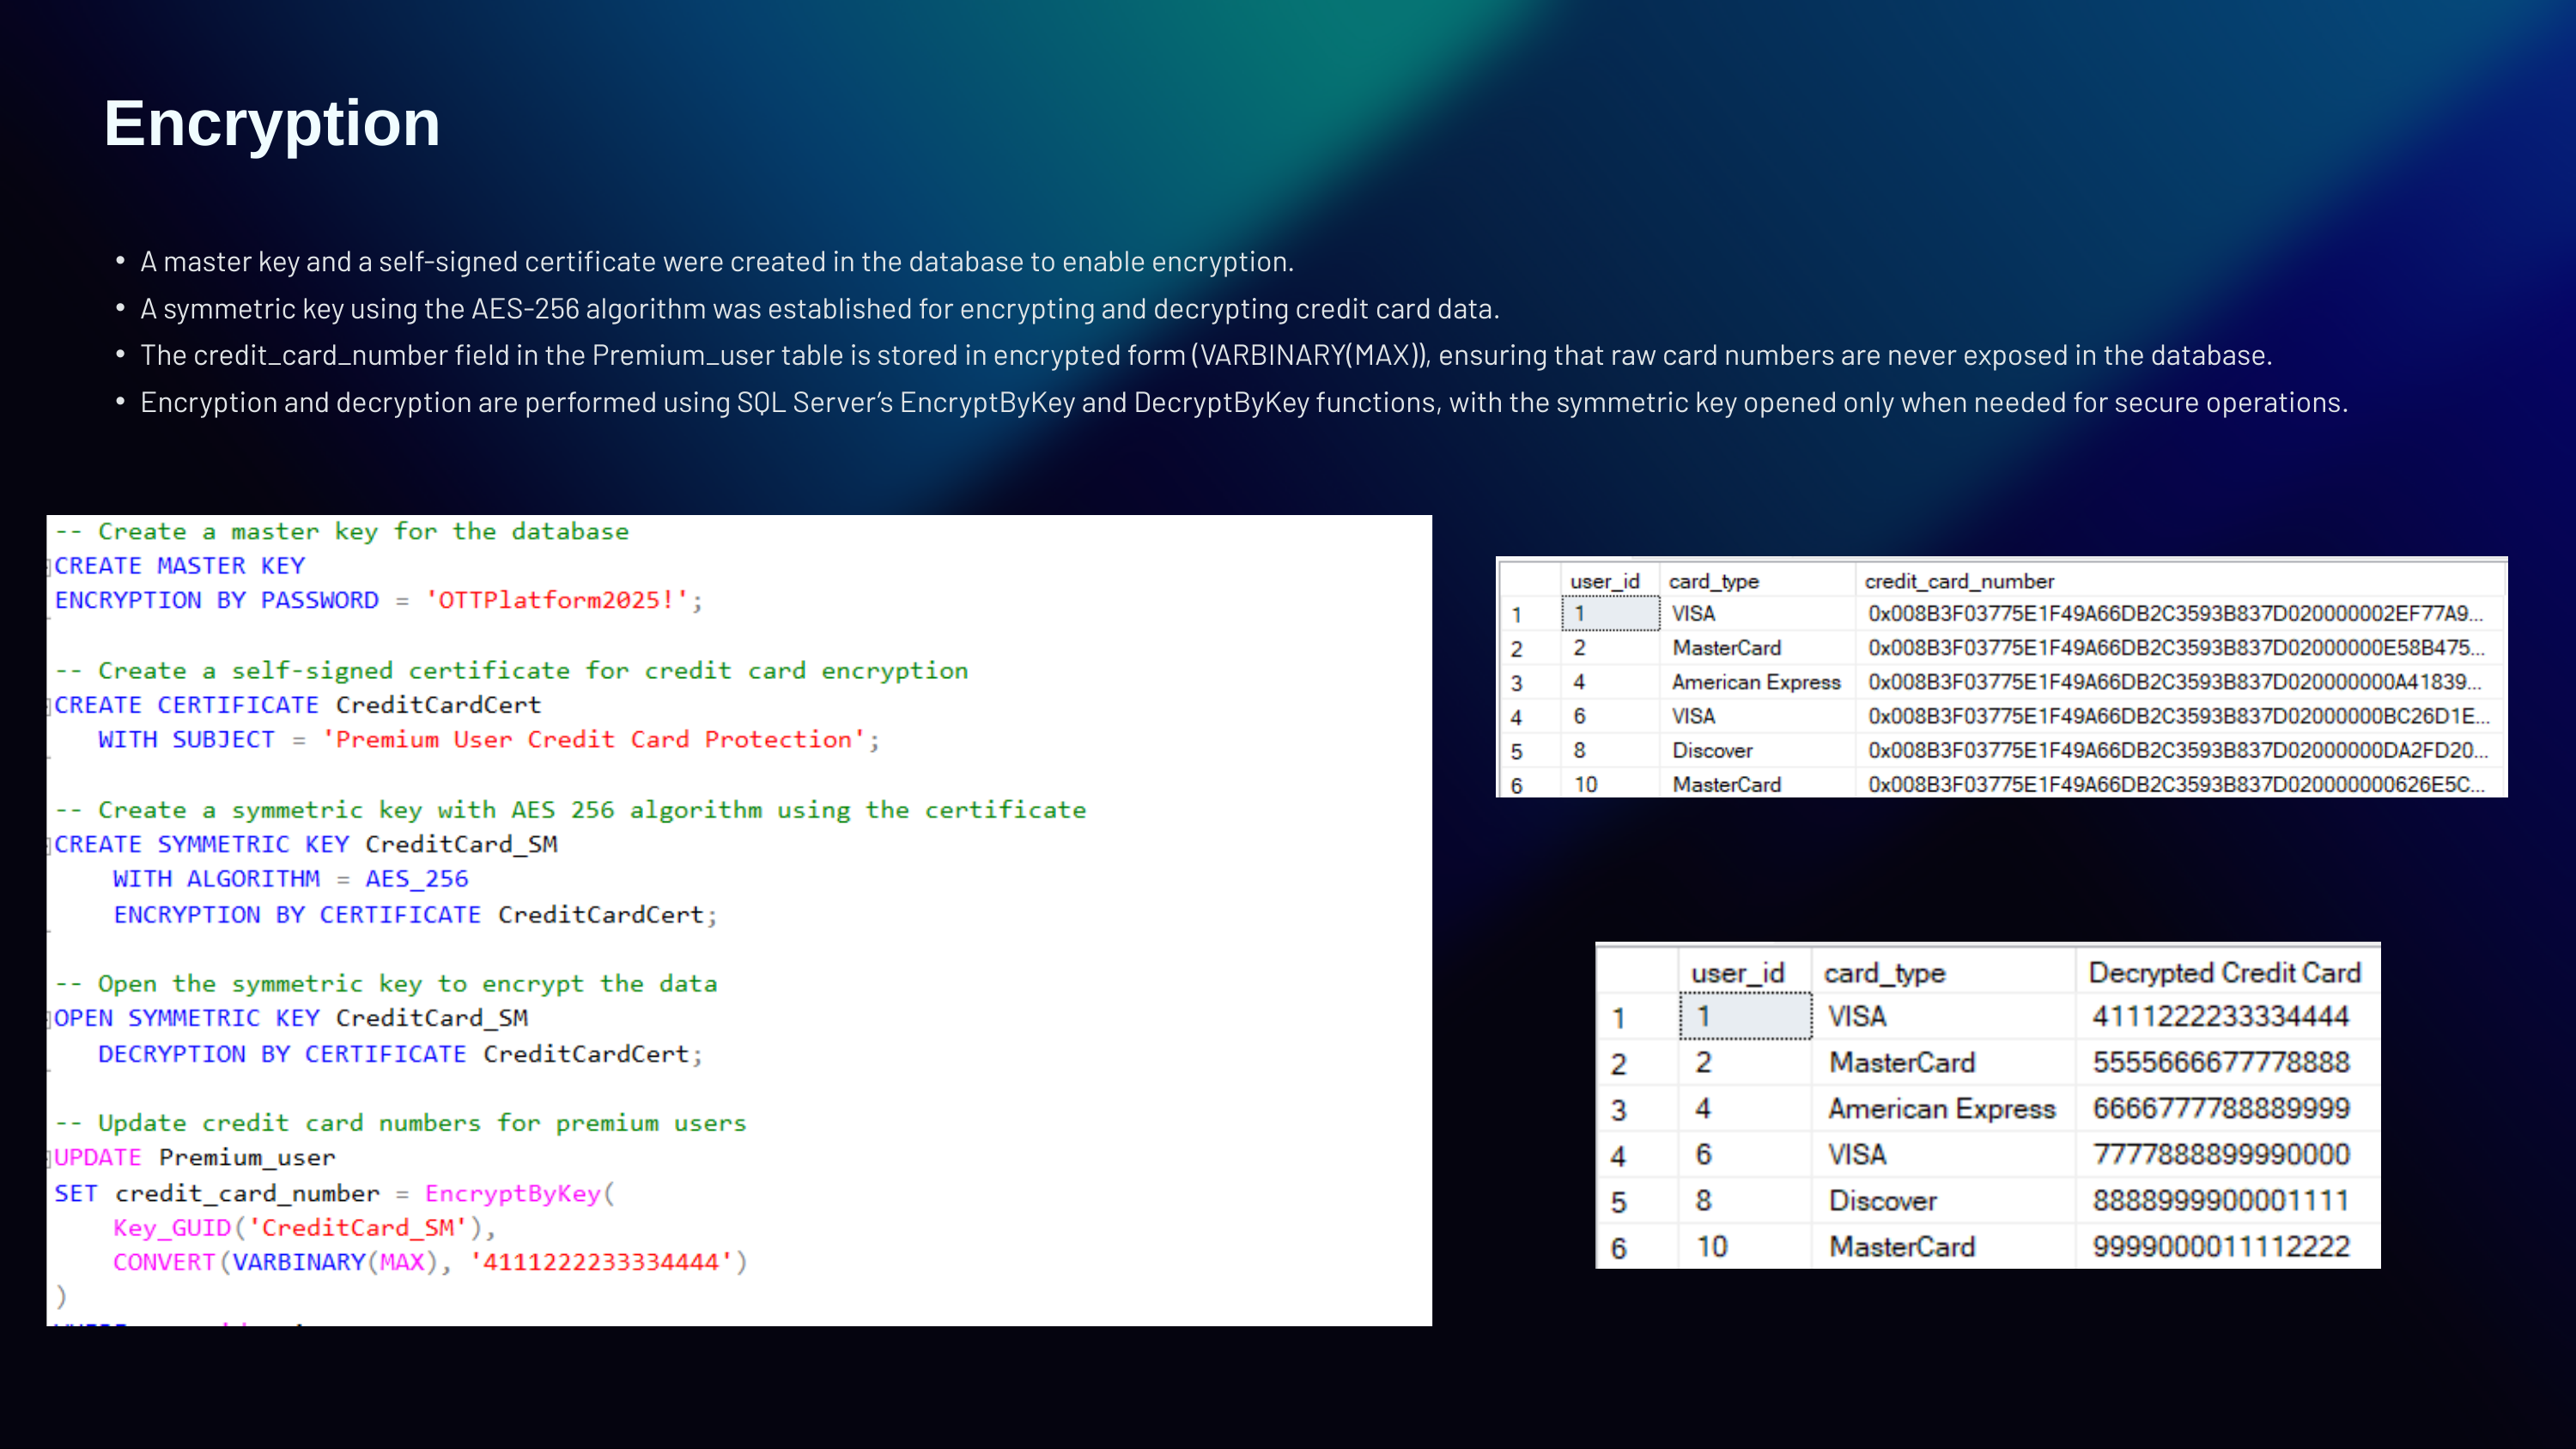

Encryption

A master key and a self-signed certificate were created in the database to enable encryption.
A symmetric key using the AES-256 algorithm was established for encrypting and decrypting credit card data.
The credit_card_number field in the Premium_user table is stored in encrypted form (VARBINARY(MAX)), ensuring that raw card numbers are never exposed in the database.
Encryption and decryption are performed using SQL Server’s EncryptByKey and DecryptByKey functions, with the symmetric key opened only when needed for secure operations.